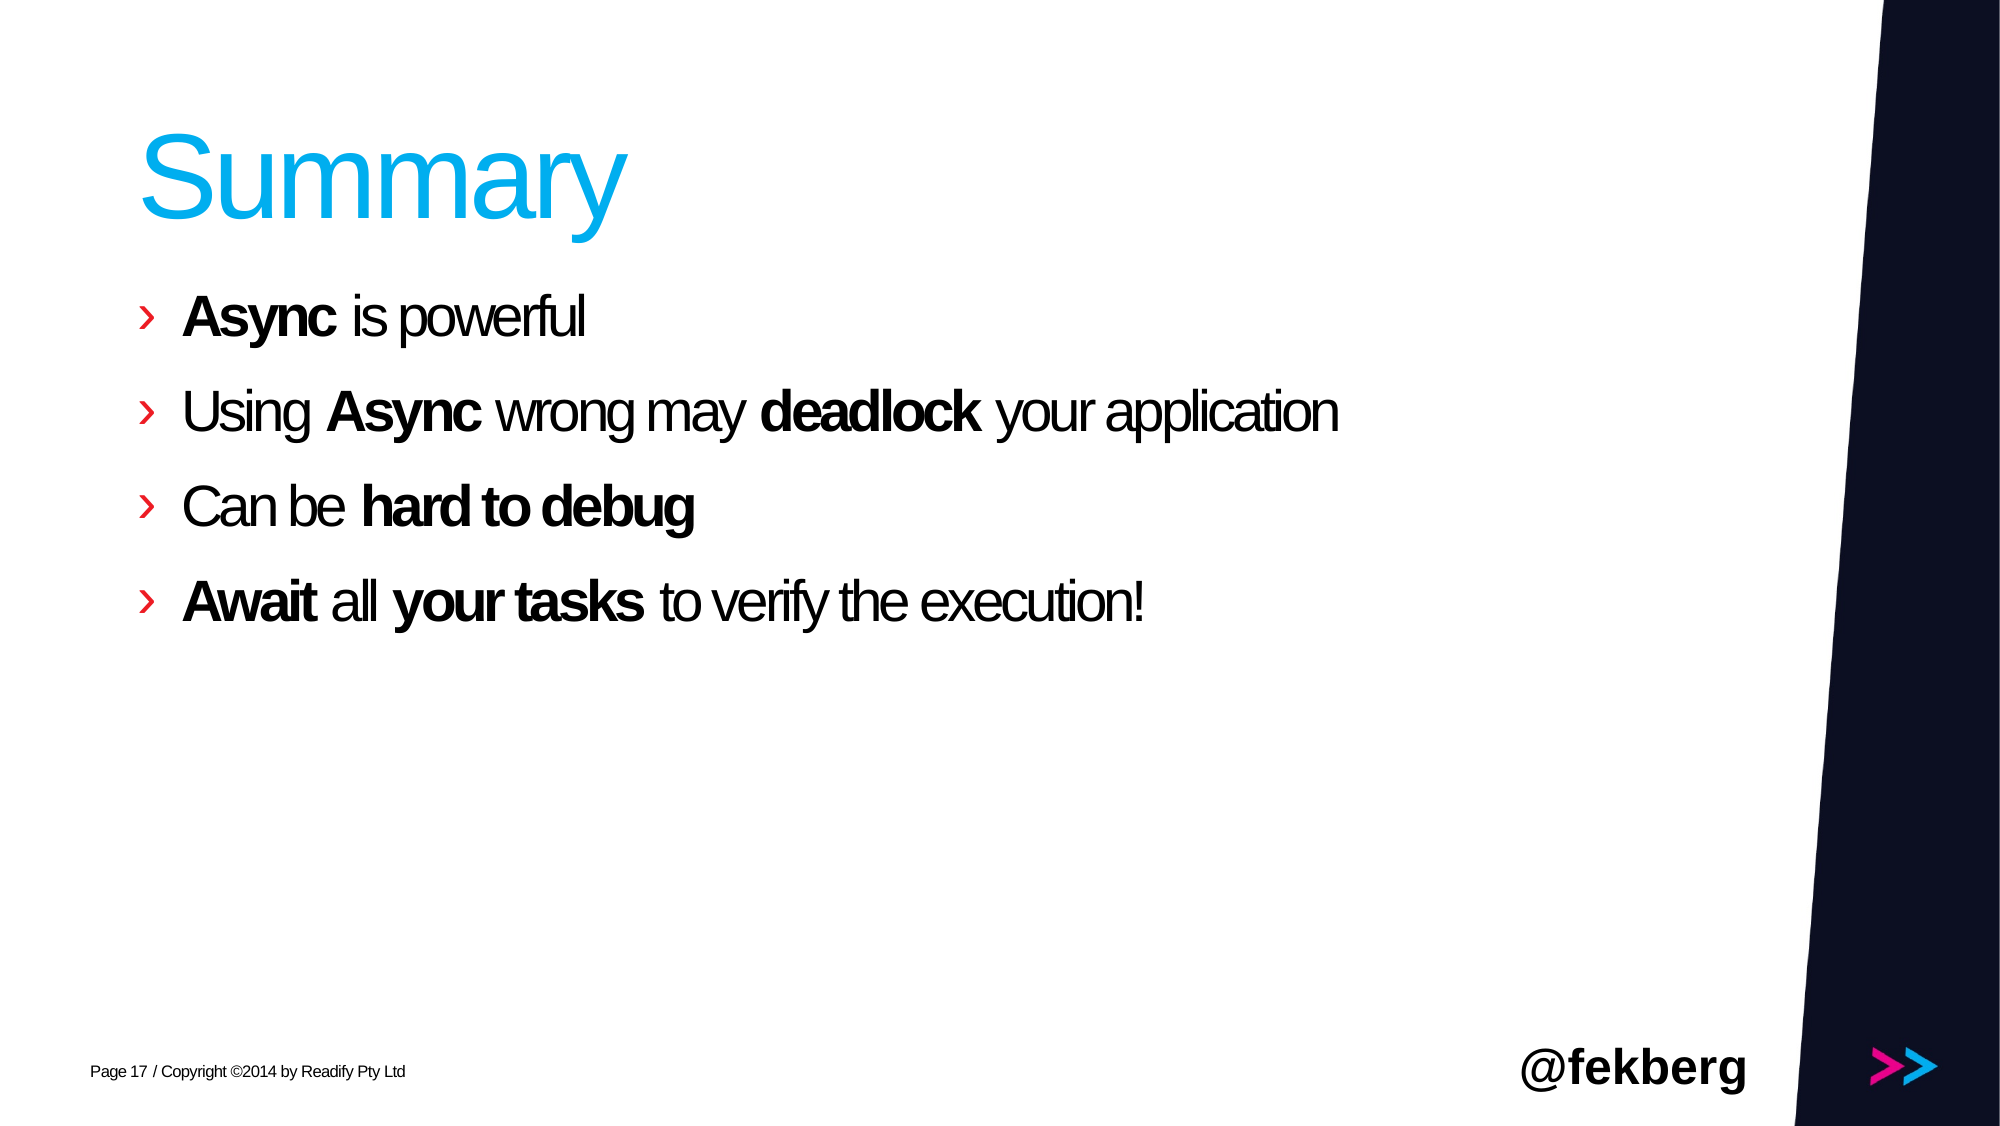

# Summary
Async is powerful
Using Async wrong may deadlock your application
Can be hard to debug
Await all your tasks to verify the execution!

@fekberg
17
/ Copyright ©2014 by Readify Pty Ltd